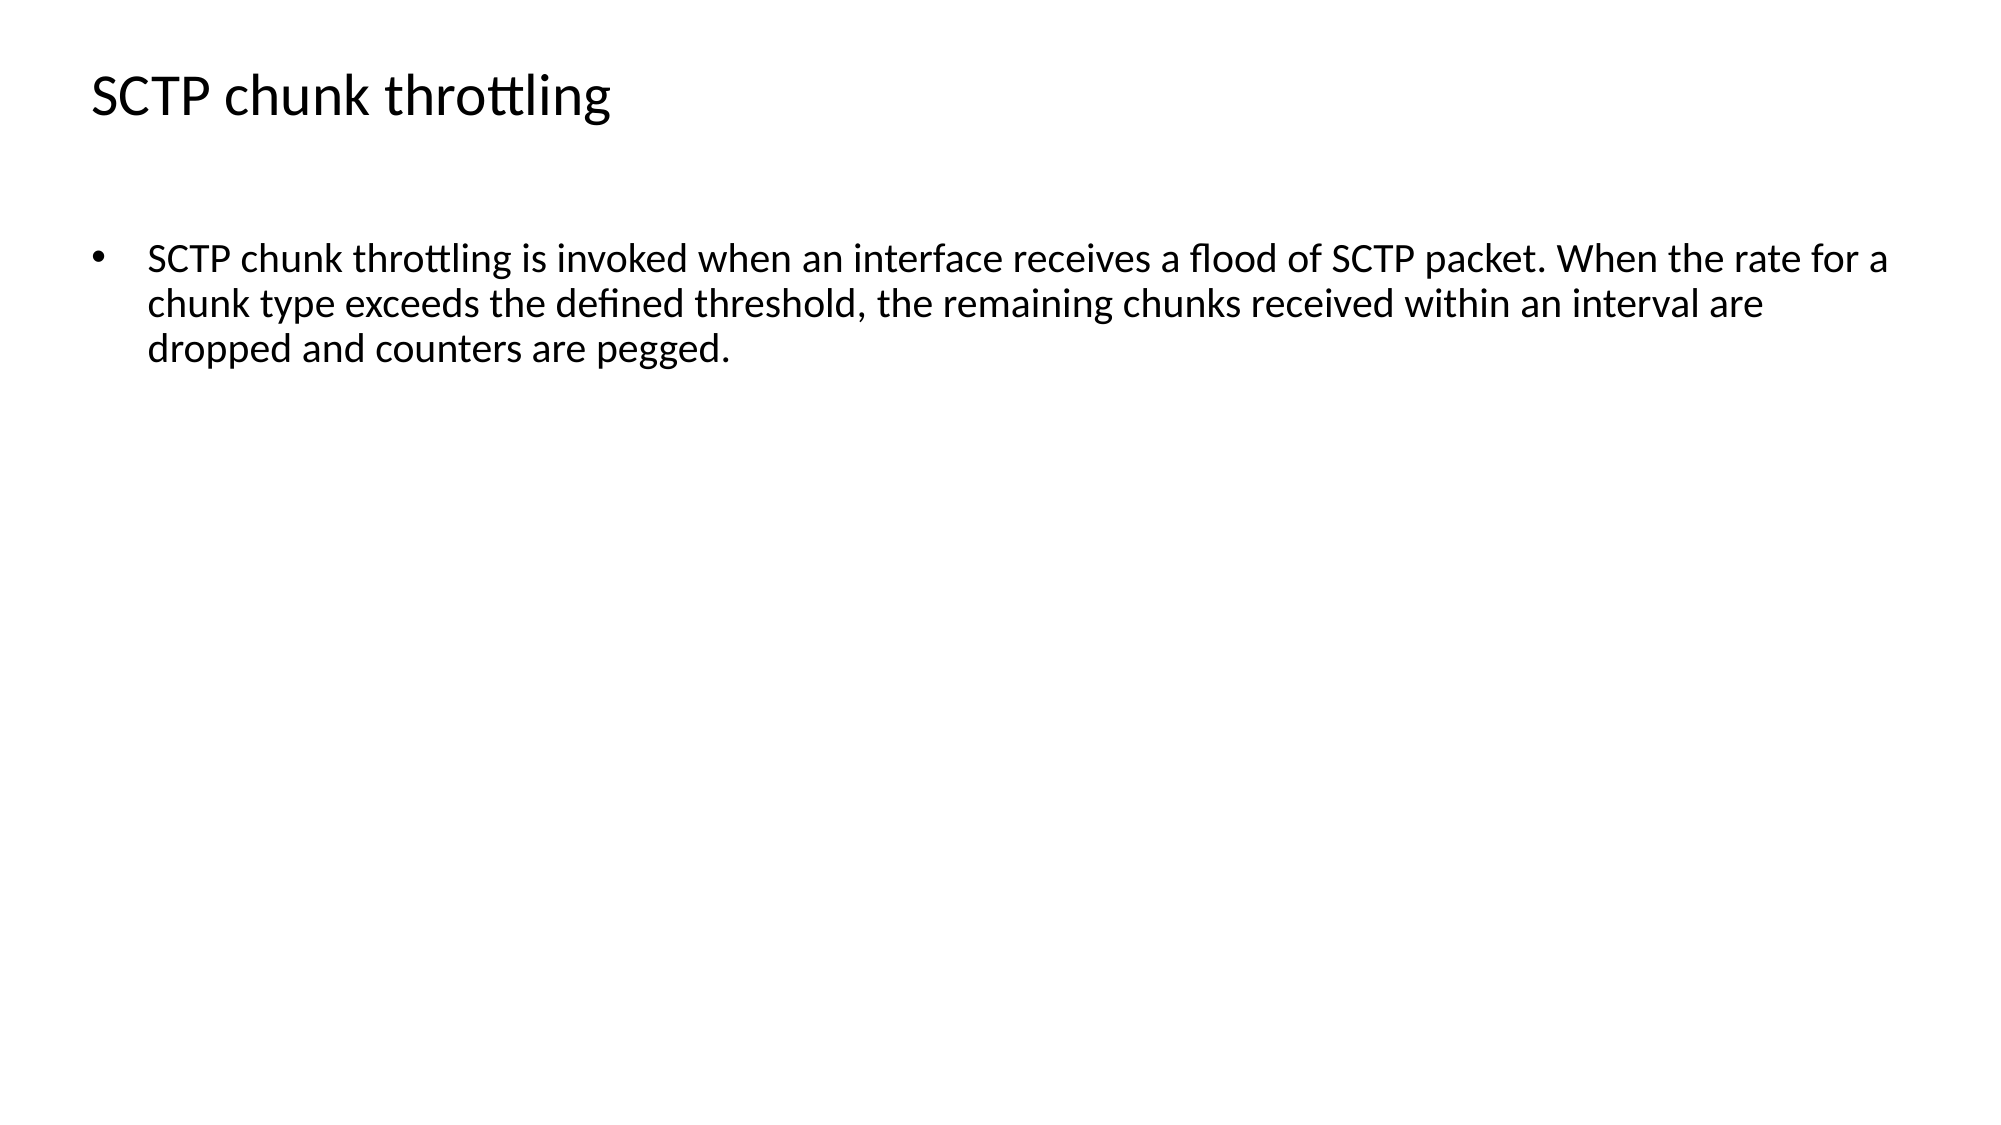

# SCTP chunk throttling

SCTP chunk throttling is invoked when an interface receives a flood of SCTP packet. When the rate for a chunk type exceeds the defined threshold, the remaining chunks received within an interval are dropped and counters are pegged.